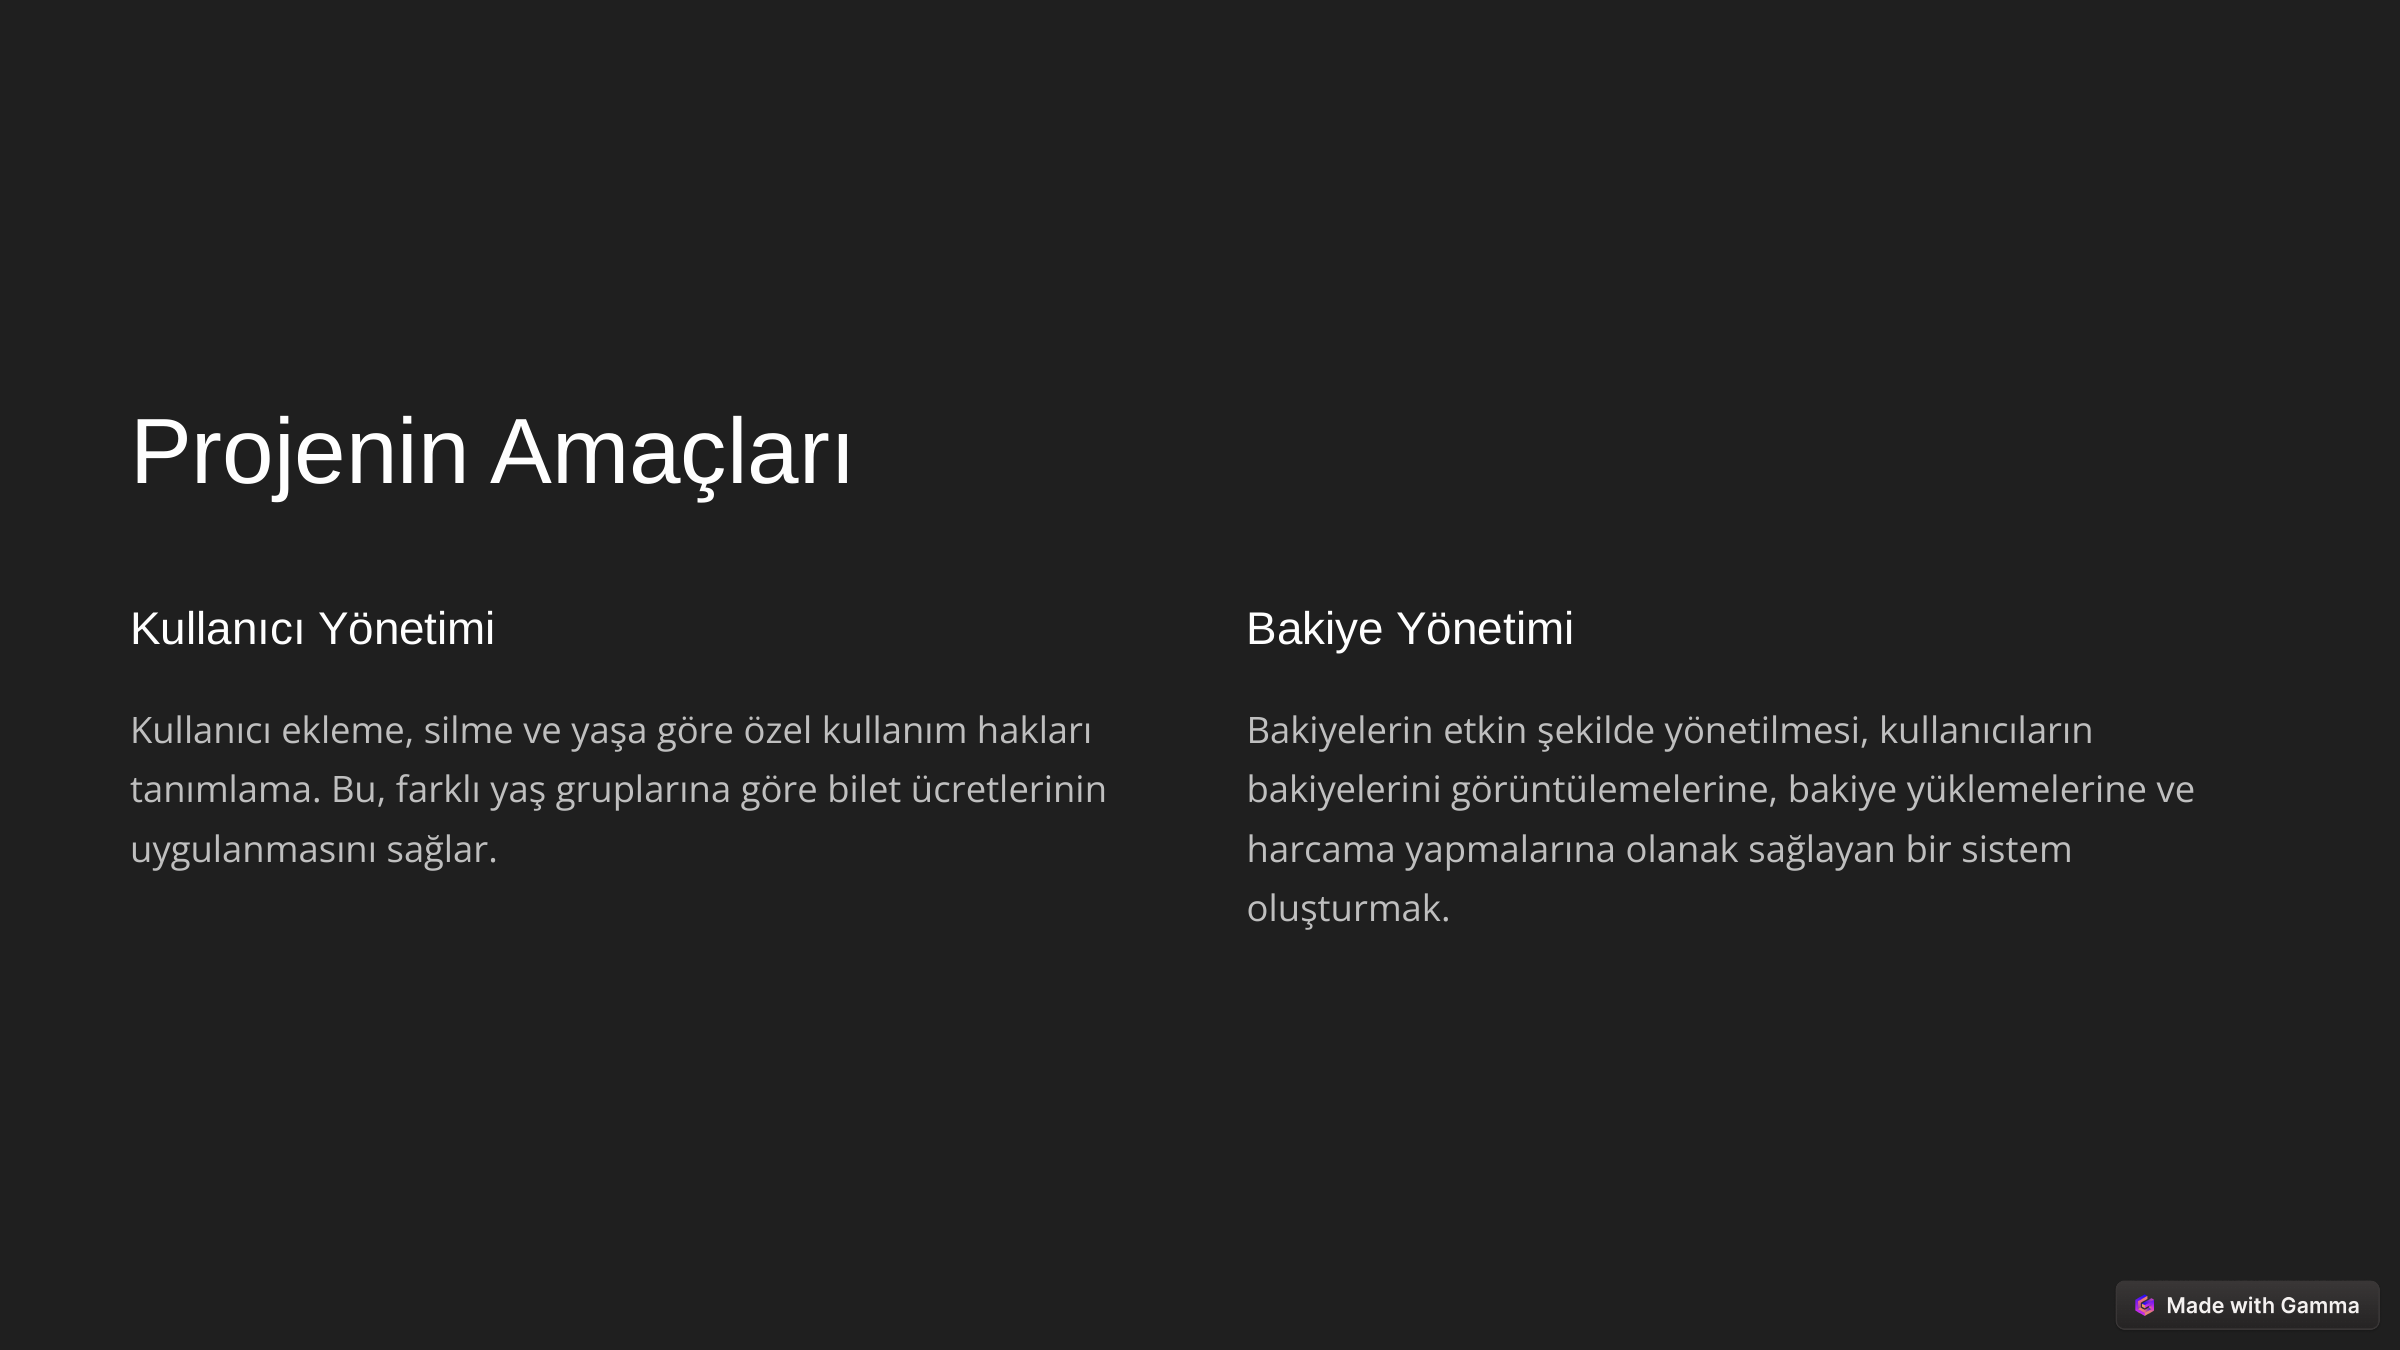

Projenin Amaçları
Kullanıcı Yönetimi
Bakiye Yönetimi
Kullanıcı ekleme, silme ve yaşa göre özel kullanım hakları tanımlama. Bu, farklı yaş gruplarına göre bilet ücretlerinin uygulanmasını sağlar.
Bakiyelerin etkin şekilde yönetilmesi, kullanıcıların bakiyelerini görüntülemelerine, bakiye yüklemelerine ve harcama yapmalarına olanak sağlayan bir sistem oluşturmak.